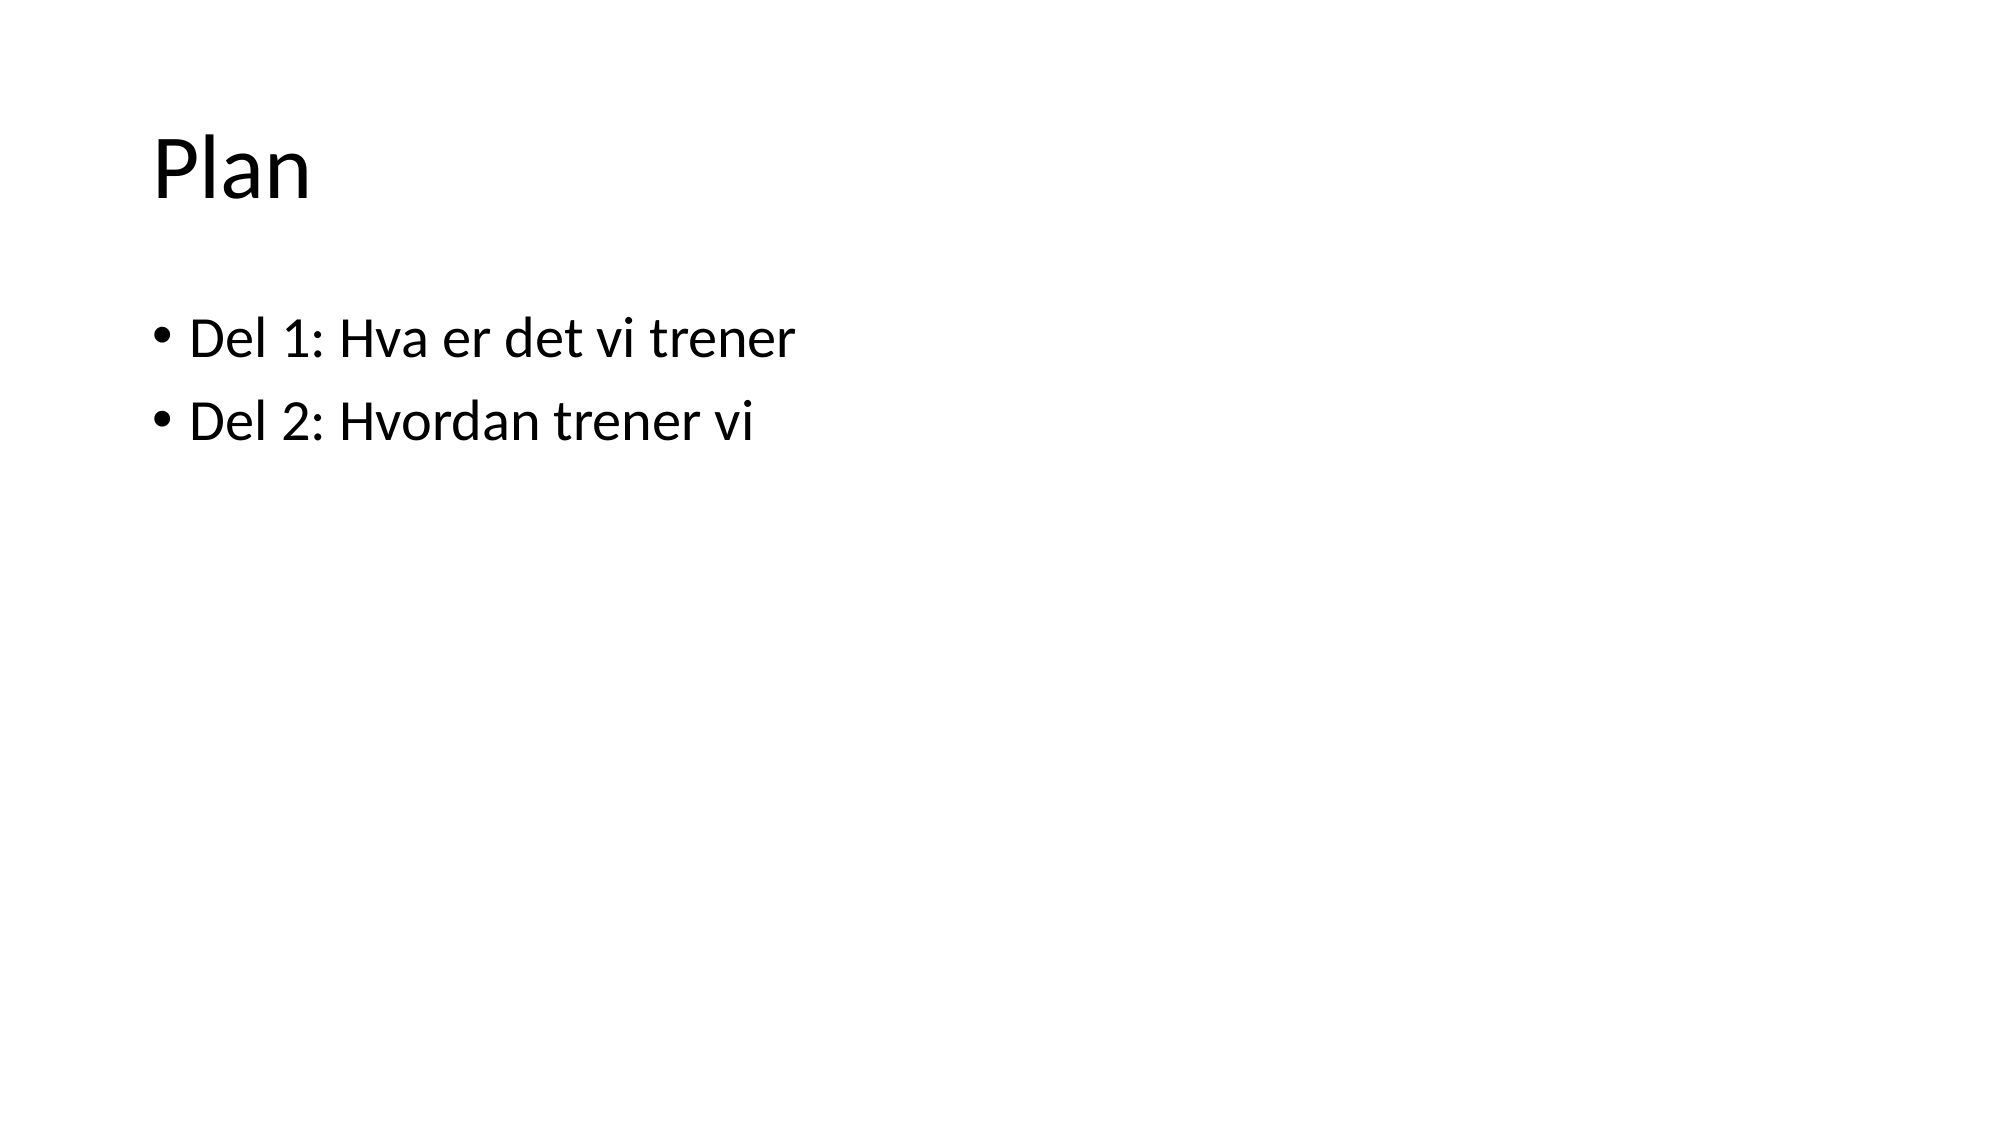

# Plan
Del 1: Hva er det vi trener
Del 2: Hvordan trener vi